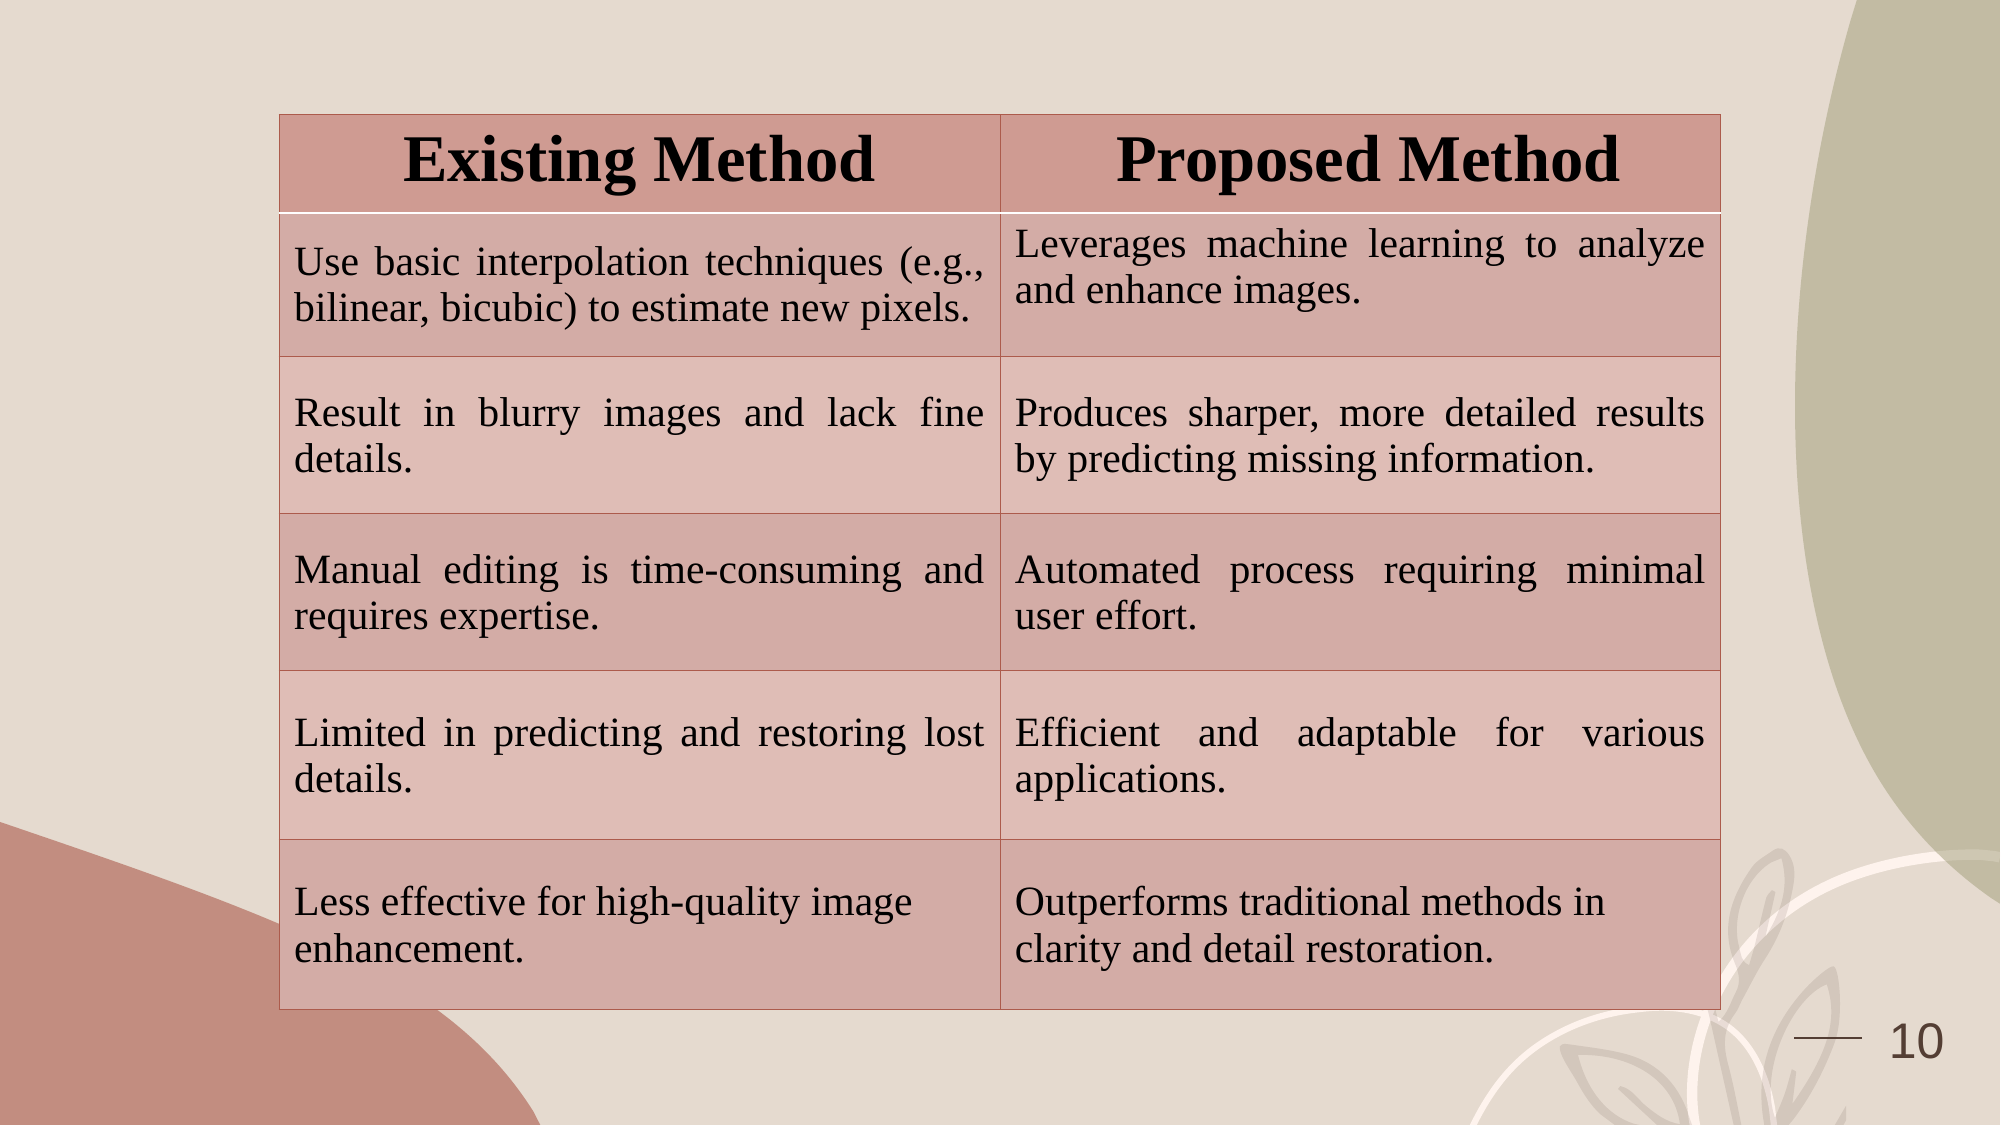

| Existing Method | Proposed Method |
| --- | --- |
| Use basic interpolation techniques (e.g., bilinear, bicubic) to estimate new pixels. | Leverages machine learning to analyze and enhance images. |
| Result in blurry images and lack fine details. | Produces sharper, more detailed results by predicting missing information. |
| Manual editing is time-consuming and requires expertise. | Automated process requiring minimal user effort. |
| Limited in predicting and restoring lost details. | Efficient and adaptable for various applications. |
| Less effective for high-quality image enhancement. | Outperforms traditional methods in clarity and detail restoration. |
10